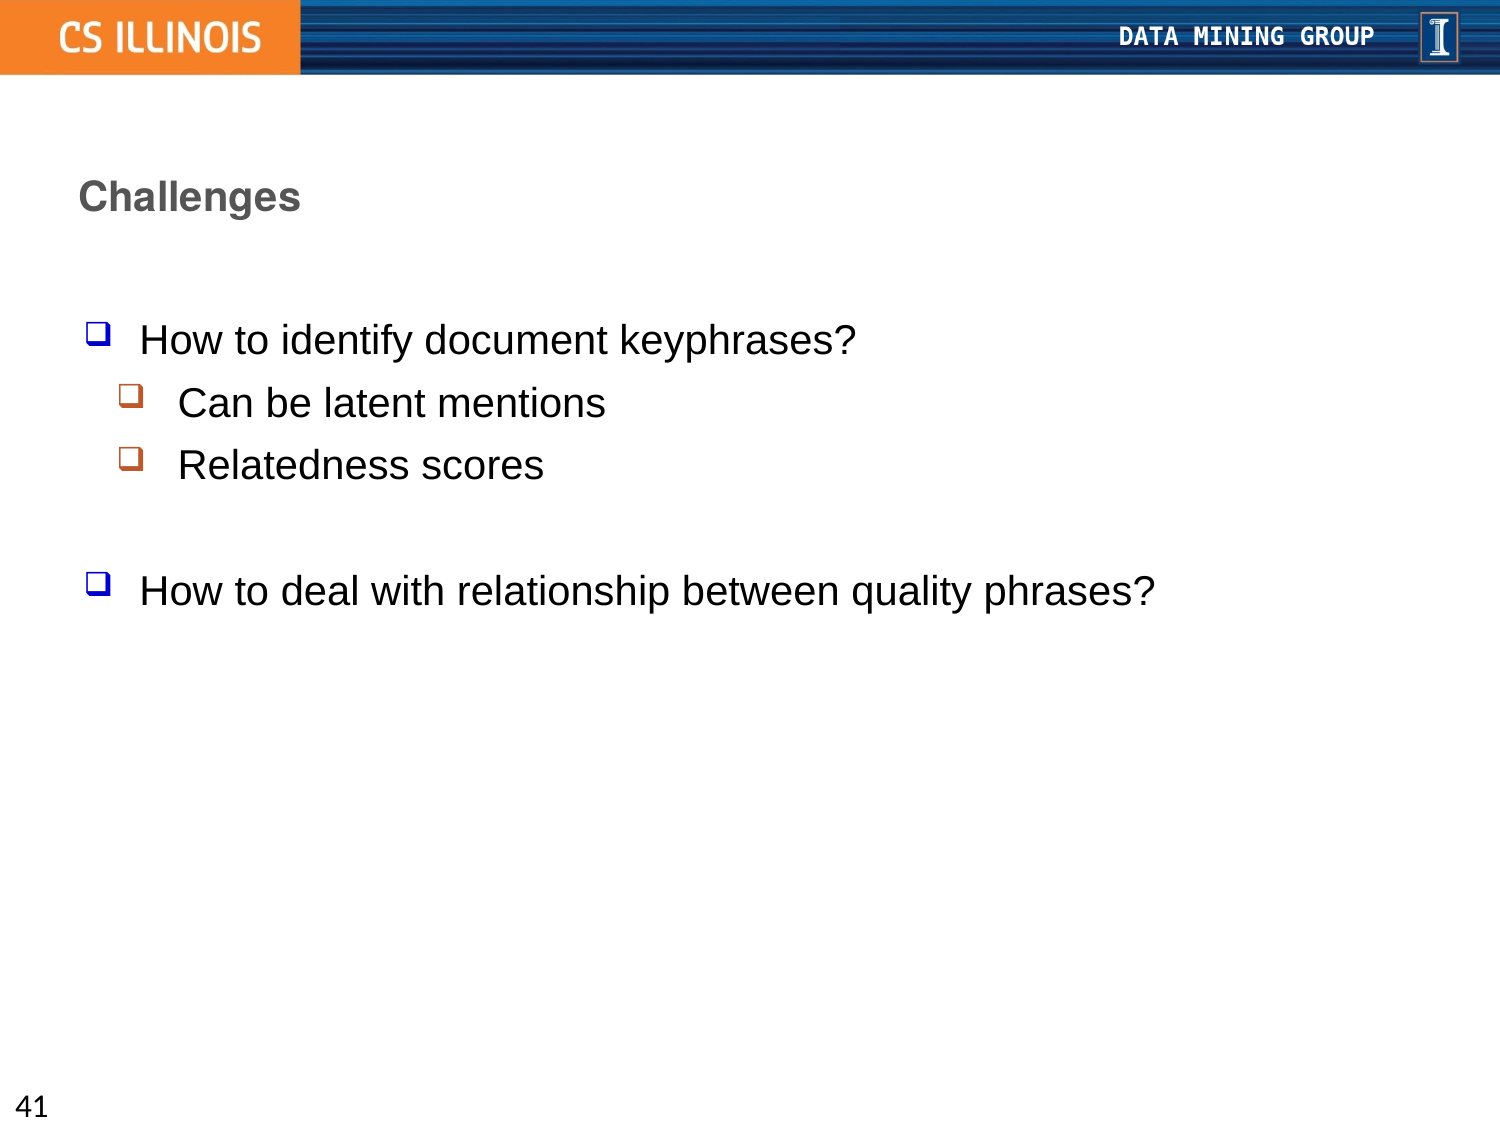

Challenges
How to identify document keyphrases?
Can be latent mentions
Relatedness scores

How to deal with relationship between quality phrases?